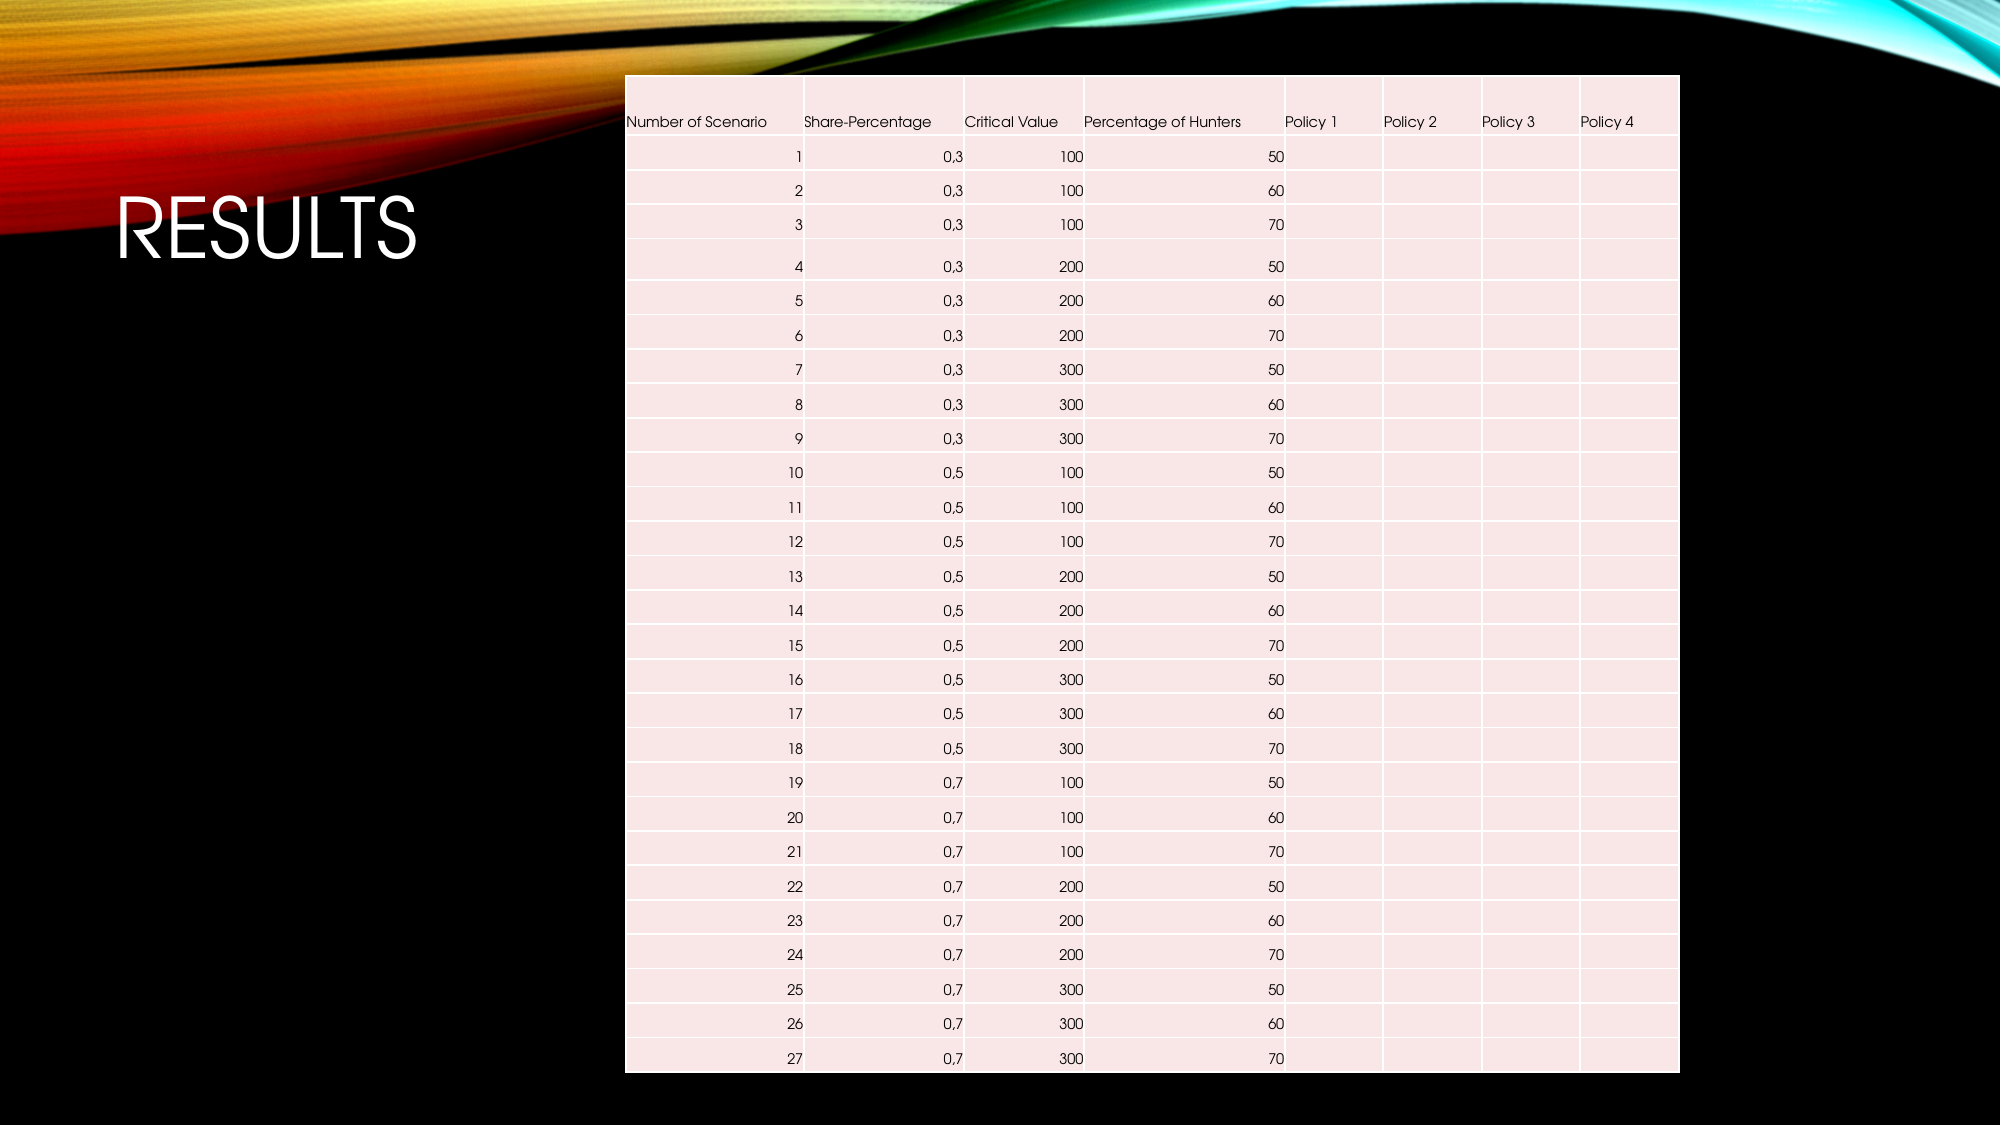

| Number of Scenario | Share-Percentage | Critical Value | Percentage of Hunters | Policy 1 | Policy 2 | Policy 3 | Policy 4 |
| --- | --- | --- | --- | --- | --- | --- | --- |
| 1 | 0,3 | 100 | 50 |  |  |  |  |
| 2 | 0,3 | 100 | 60 |  |  |  |  |
| 3 | 0,3 | 100 | 70 |  |  |  |  |
| 4 | 0,3 | 200 | 50 |  |  |  |  |
| 5 | 0,3 | 200 | 60 |  |  |  |  |
| 6 | 0,3 | 200 | 70 |  |  |  |  |
| 7 | 0,3 | 300 | 50 |  |  |  |  |
| 8 | 0,3 | 300 | 60 |  |  |  |  |
| 9 | 0,3 | 300 | 70 |  |  |  |  |
| 10 | 0,5 | 100 | 50 |  |  |  |  |
| 11 | 0,5 | 100 | 60 |  |  |  |  |
| 12 | 0,5 | 100 | 70 |  |  |  |  |
| 13 | 0,5 | 200 | 50 |  |  |  |  |
| 14 | 0,5 | 200 | 60 |  |  |  |  |
| 15 | 0,5 | 200 | 70 |  |  |  |  |
| 16 | 0,5 | 300 | 50 |  |  |  |  |
| 17 | 0,5 | 300 | 60 |  |  |  |  |
| 18 | 0,5 | 300 | 70 |  |  |  |  |
| 19 | 0,7 | 100 | 50 |  |  |  |  |
| 20 | 0,7 | 100 | 60 |  |  |  |  |
| 21 | 0,7 | 100 | 70 |  |  |  |  |
| 22 | 0,7 | 200 | 50 |  |  |  |  |
| 23 | 0,7 | 200 | 60 |  |  |  |  |
| 24 | 0,7 | 200 | 70 |  |  |  |  |
| 25 | 0,7 | 300 | 50 |  |  |  |  |
| 26 | 0,7 | 300 | 60 |  |  |  |  |
| 27 | 0,7 | 300 | 70 |  |  |  |  |
# Results